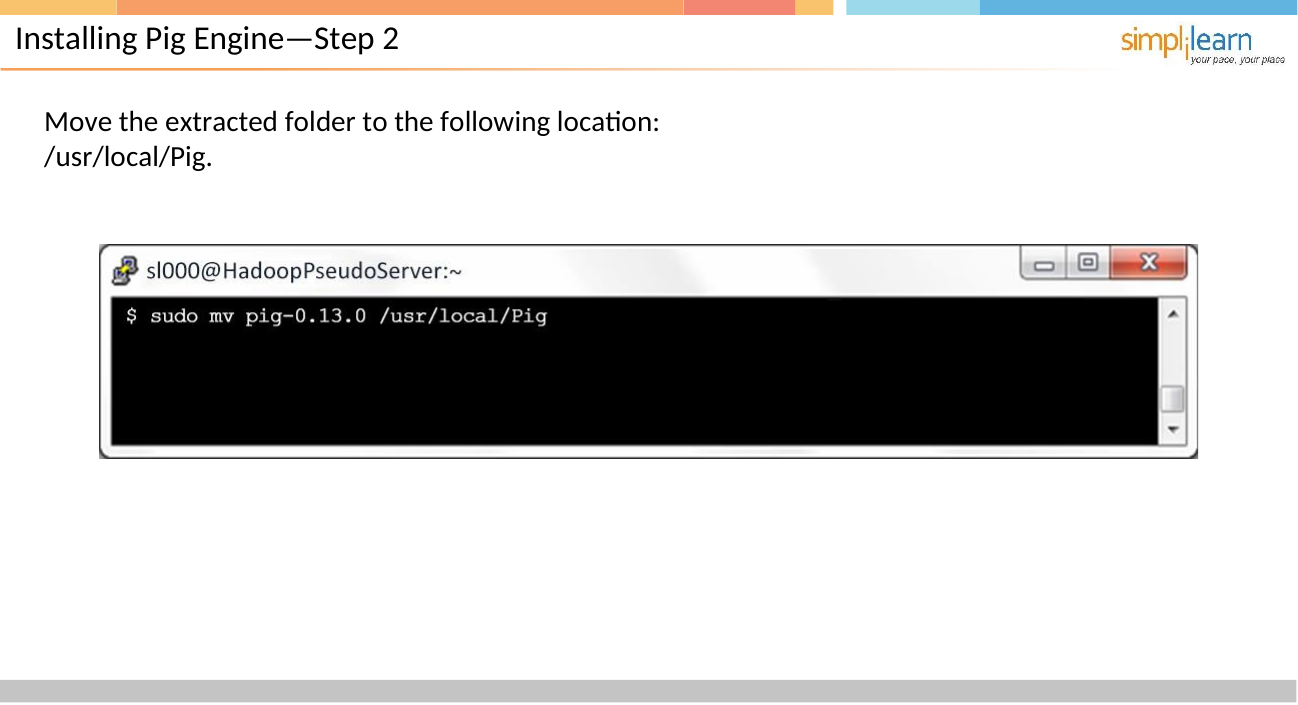

# Installing Pig Engine—Step 2

Move the extracted folder to the following location: /usr/local/Pig.